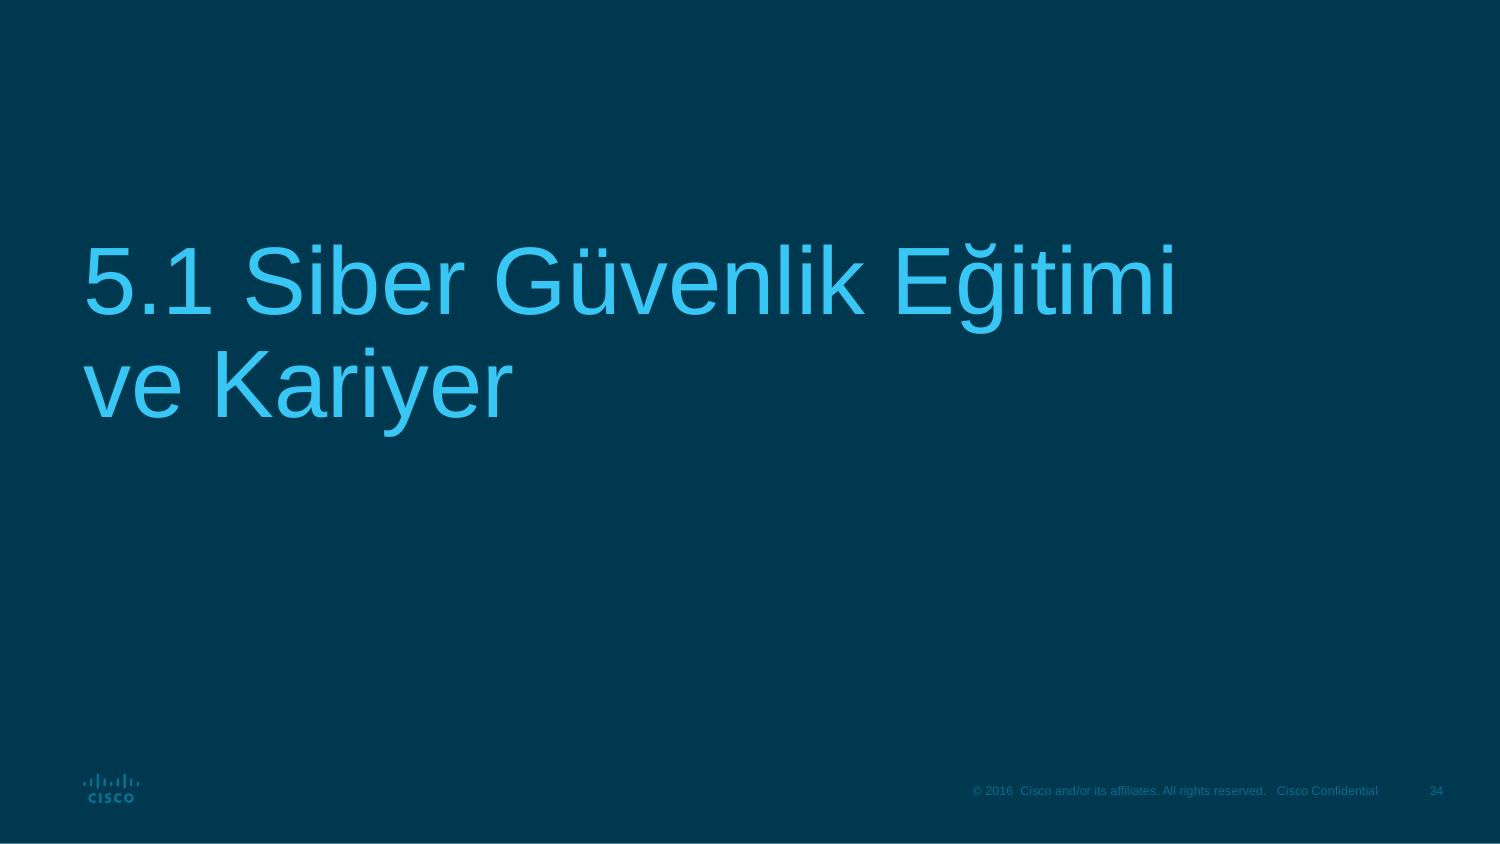

# 5.1 Siber Güvenlik Eğitimi ve Kariyer